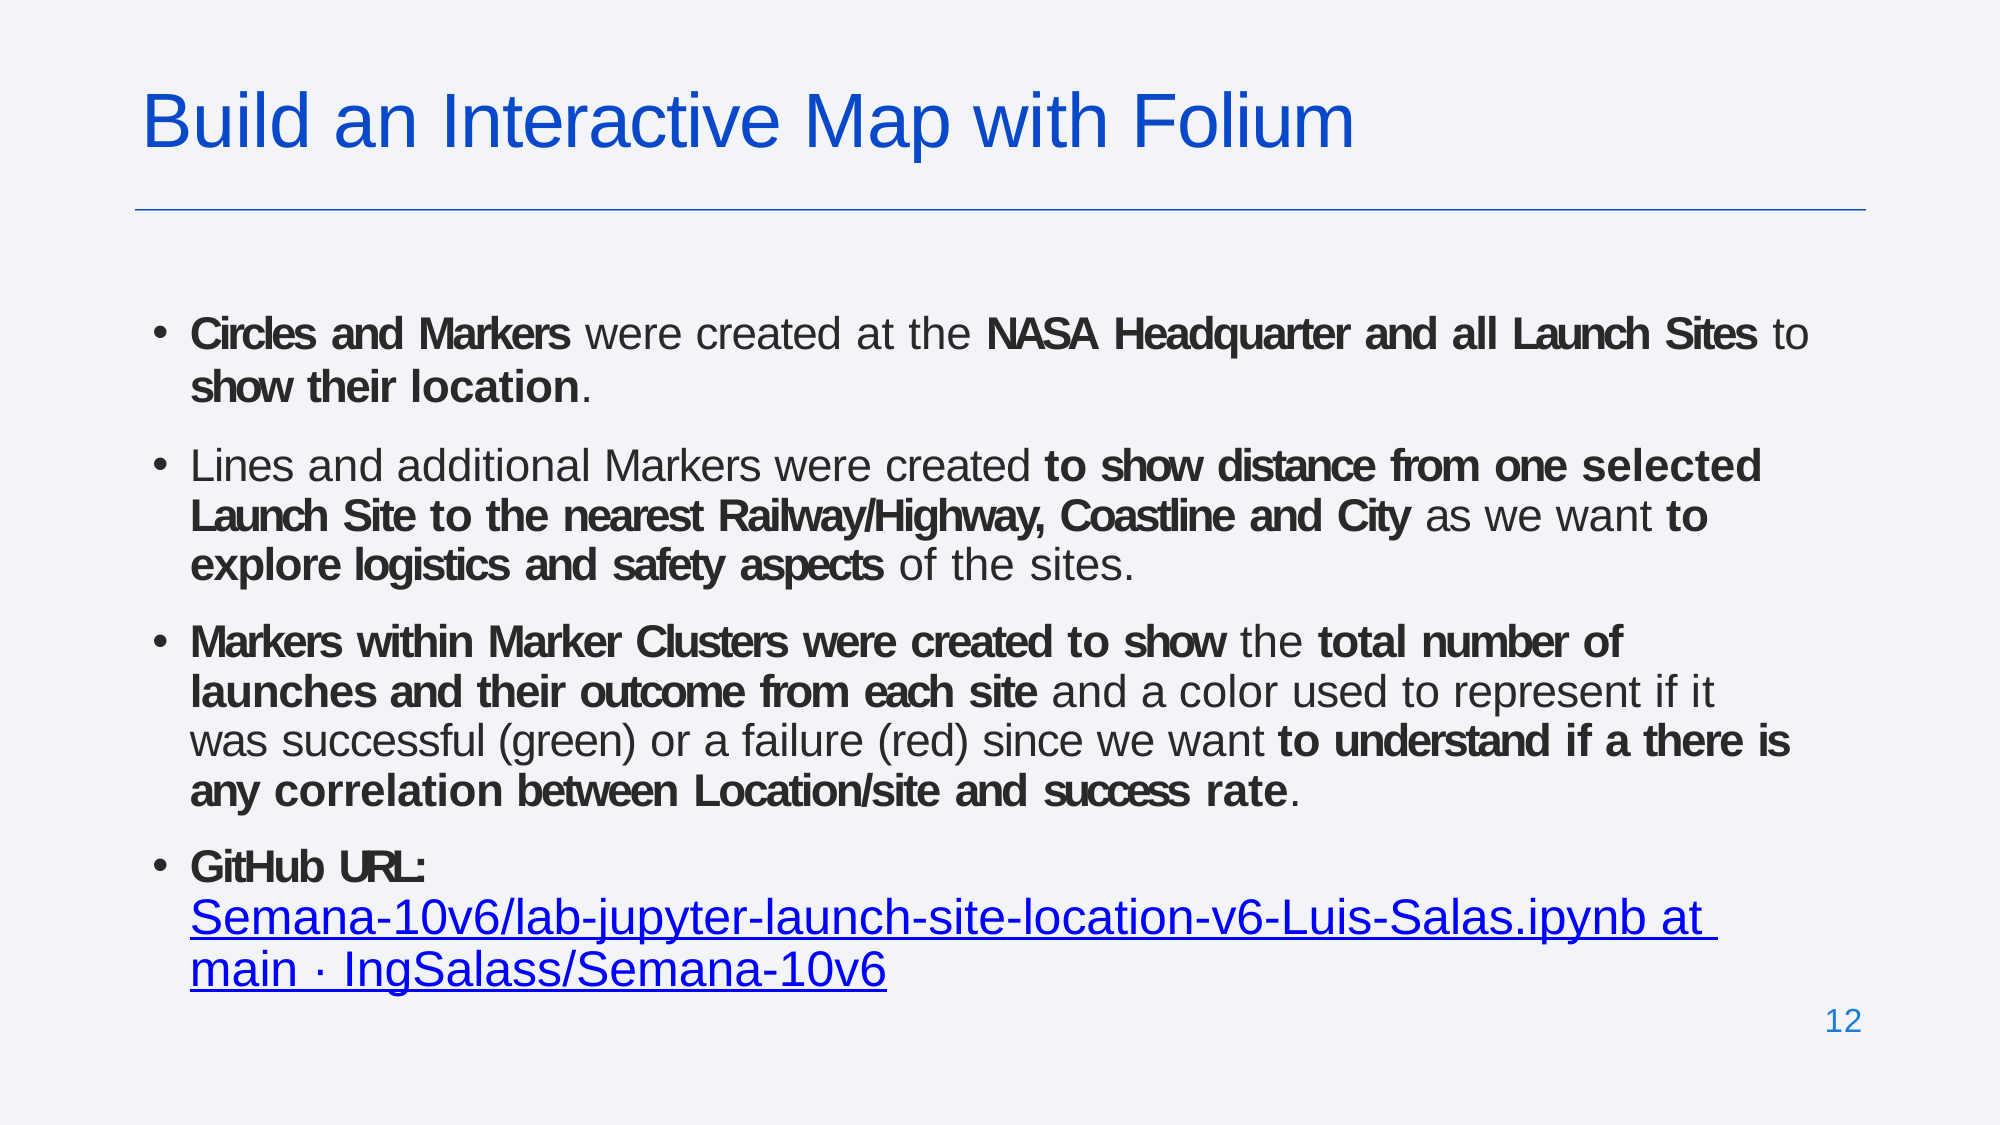

# Build an Interactive Map with Folium
Circles and Markers were created at the NASA Headquarter and all Launch Sites to
show their location.
Lines and additional Markers were created to show distance from one selected Launch Site to the nearest Railway/Highway, Coastline and City as we want to explore logistics and safety aspects of the sites.
Markers within Marker Clusters were created to show the total number of launches and their outcome from each site and a color used to represent if it was successful (green) or a failure (red) since we want to understand if a there is any correlation between Location/site and success rate.
GitHub URL:Semana-10v6/lab-jupyter-launch-site-location-v6-Luis-Salas.ipynb at main · IngSalass/Semana-10v6
12